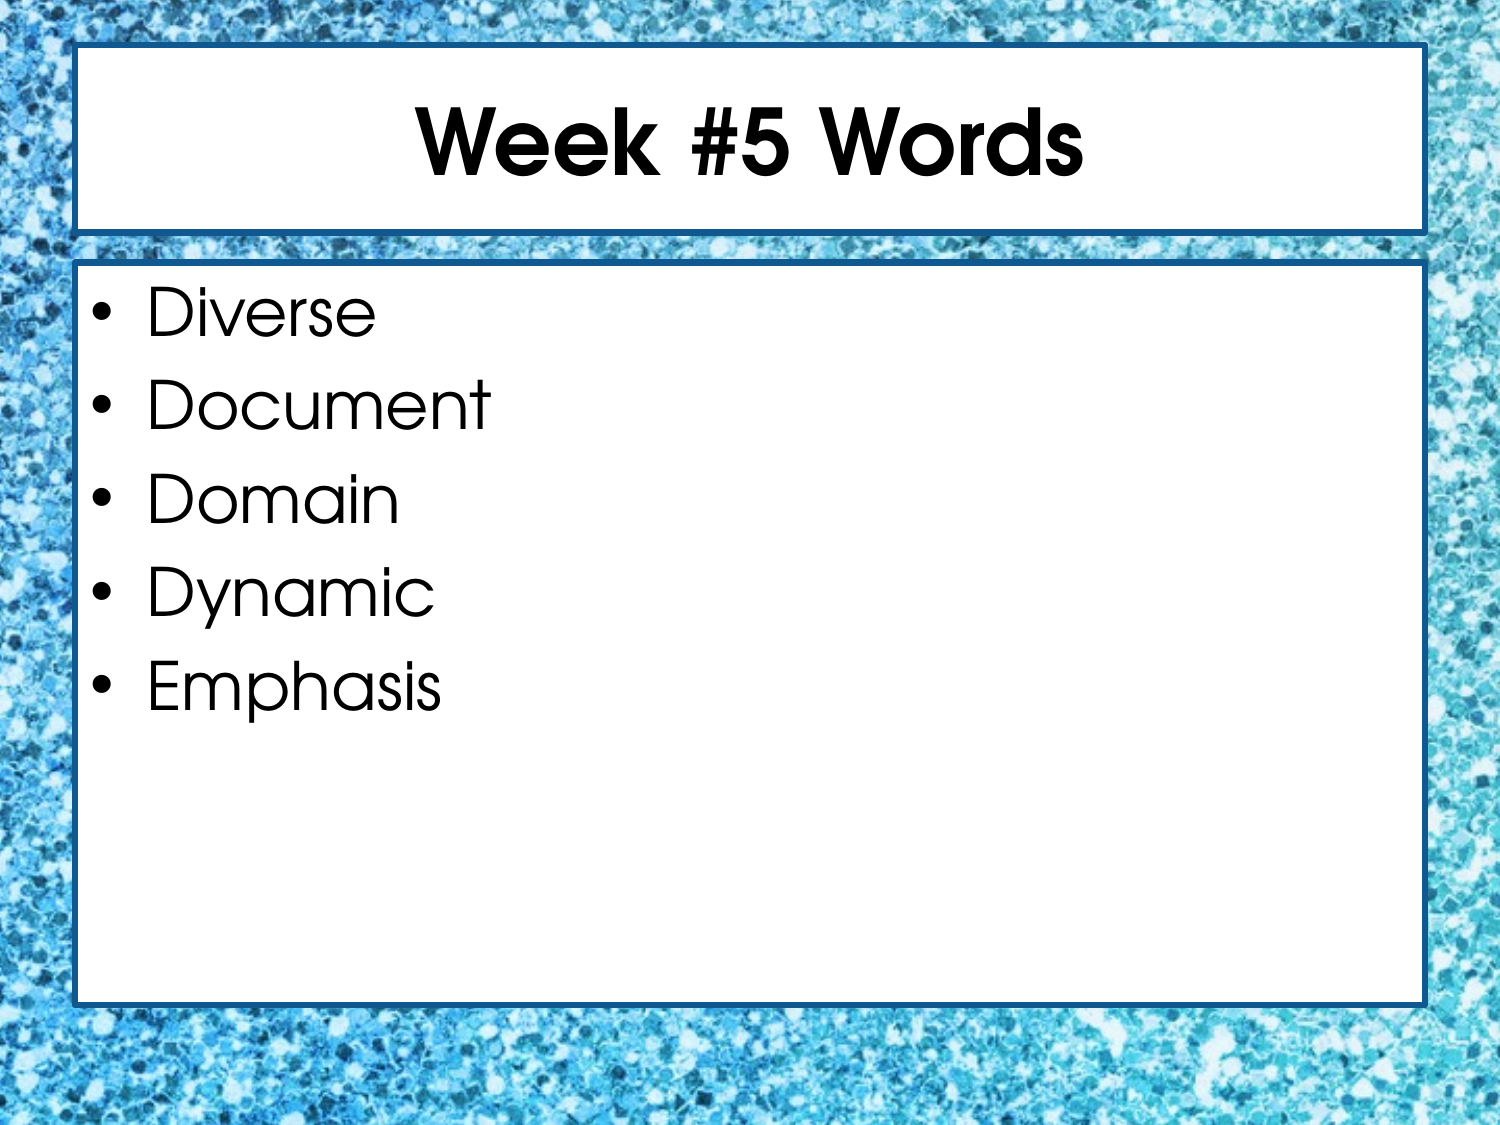

# Week #5 Words
Diverse
Document
Domain
Dynamic
Emphasis